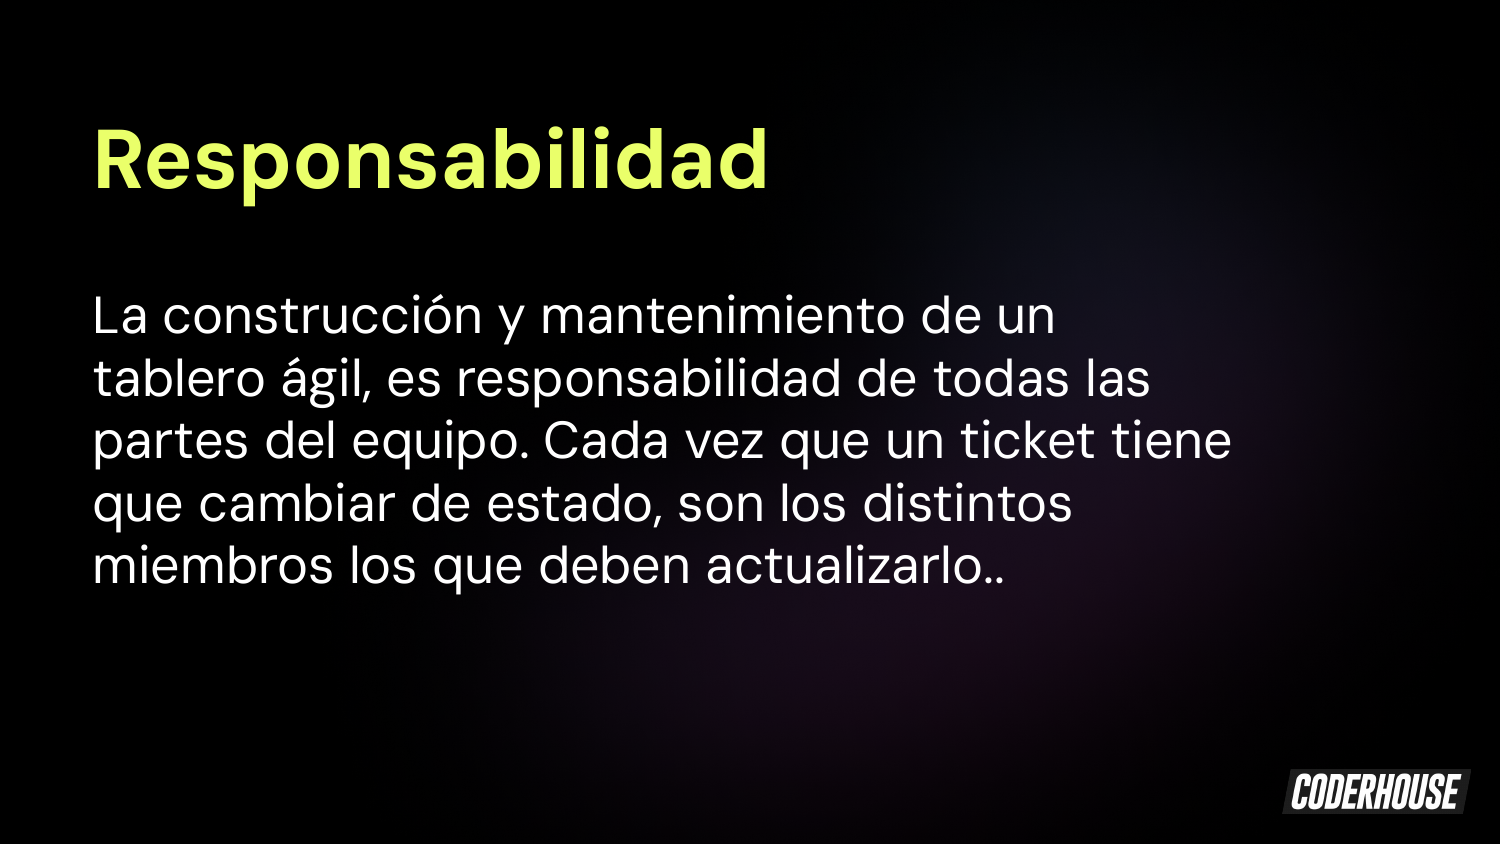

Responsabilidad
La construcción y mantenimiento de un tablero ágil, es responsabilidad de todas las partes del equipo. Cada vez que un ticket tiene que cambiar de estado, son los distintos miembros los que deben actualizarlo..